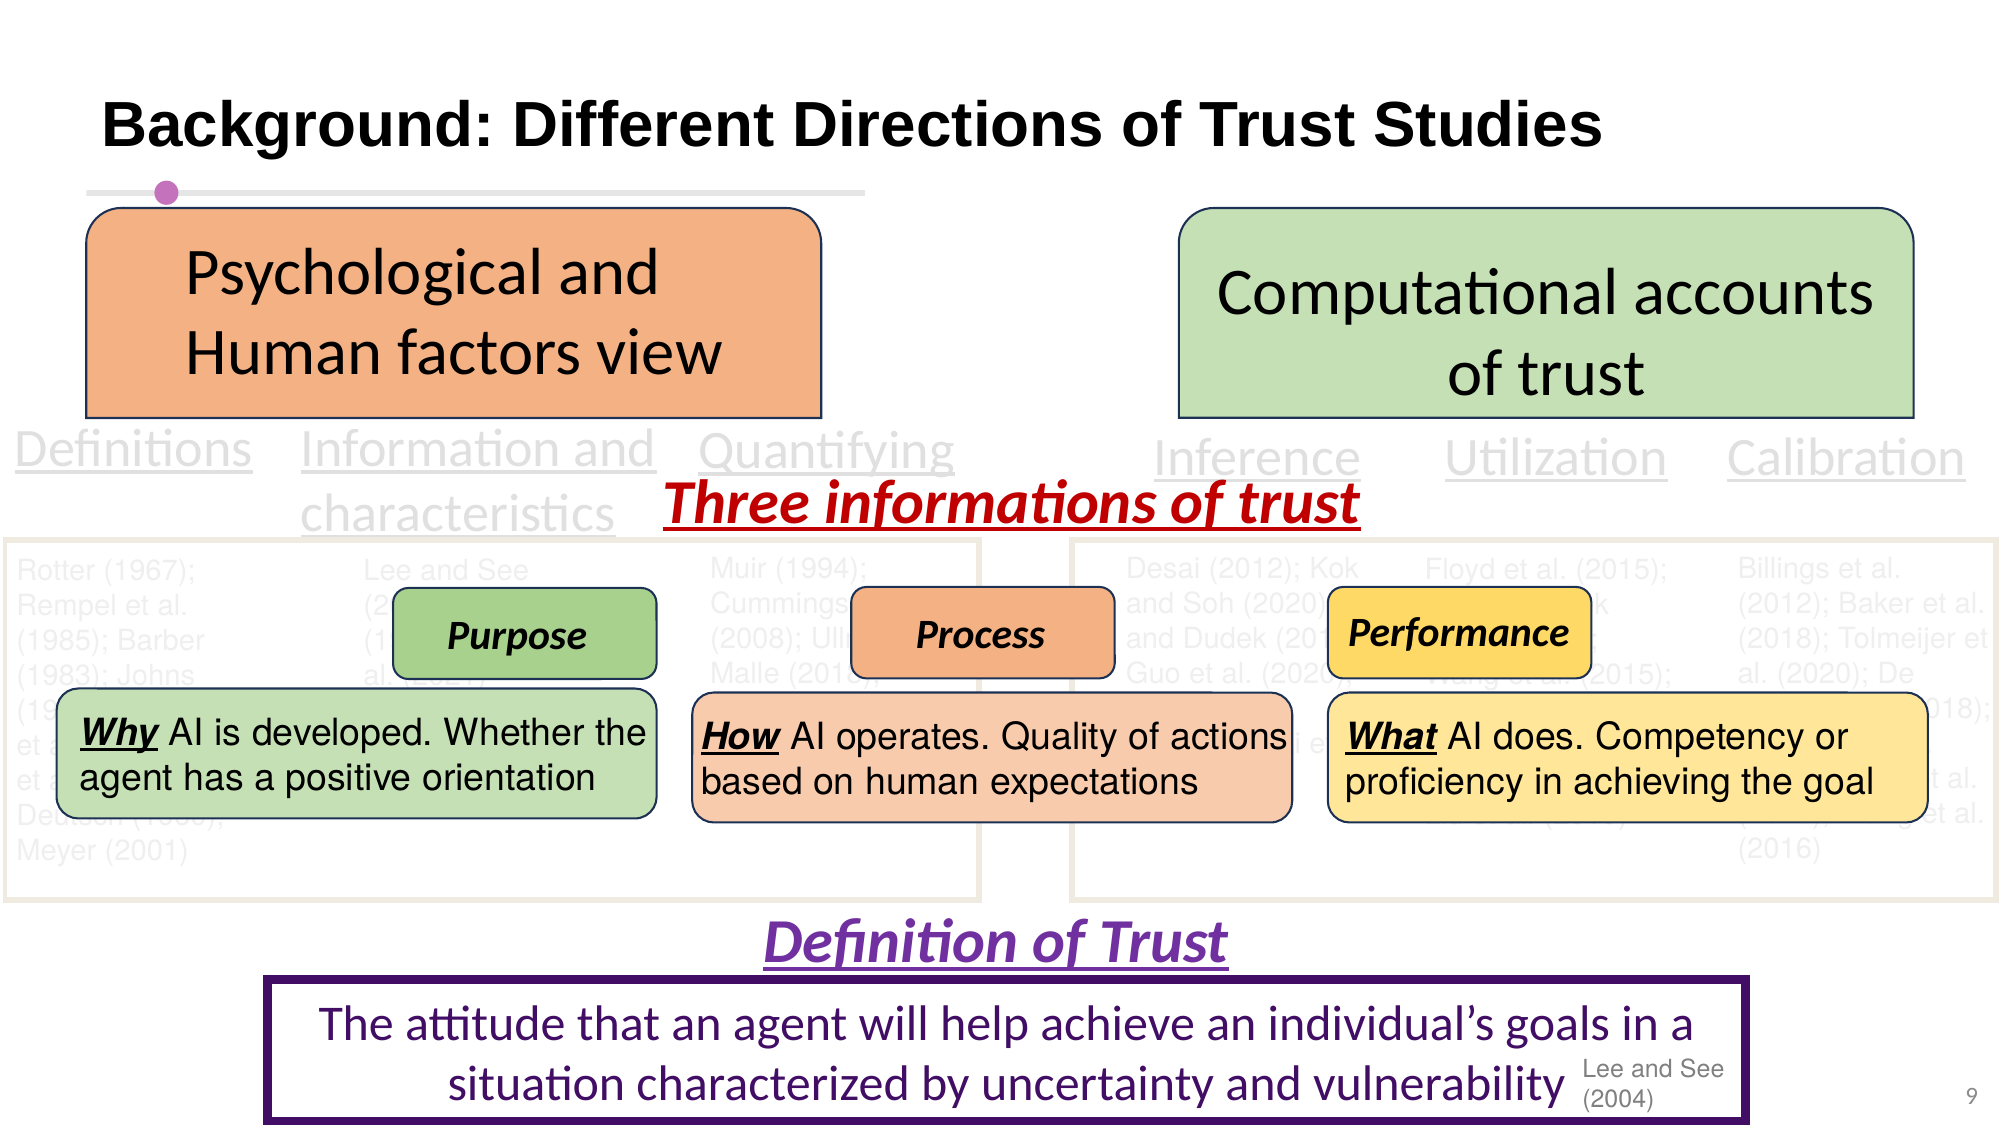

# Background: Different Directions of Trust Studies

Psychological and Human factors view

Computational accounts of trust
Definitions
Information and characteristics
Quantifying
Inference
Utilization
Calibration

Three informations of trust

Muir (1994); Cummings et al. (2008); Ullman and Malle (2018); Merritt et al. (2013)

Desai (2012); Kok and Soh (2020); Xu and Dudek (2015); Guo et al. (2020); Soh et al.
(2020); Desai et al. (2013, 2012)
Billings et al. (2012); Baker et al. (2018); Tolmeijer et al. (2020); De Visser et al. (2018); Robinette et al. (2015); Sebo et al. (2019); Wang et al. (2016)
Floyd et al. (2015); Xu and Dudek (2012, 2016); Wang et al. (2015); Chen et al. (2018, 2020); Nikolaidis et al. (2017);
Liu et al. (2019)
Rotter (1967); Rempel et al. (1985); Barber (1983); Johns (1996); Moorman et al. (1993); Mayer et al. (1995); Deutsch (1960); Meyer (2001)
Lee and See (2004) ); Barber (1983); Jacovi et al. (2021)

Process

Performance

Purpose

Why AI is developed. Whether the agent has a positive orientation
How AI operates. Quality of actions based on human expectations
What AI does. Competency or proficiency in achieving the goal
Definition of Trust

The attitude that an agent will help achieve an individual’s goals in a situation characterized by uncertainty and vulnerability
Lee and See (2004)